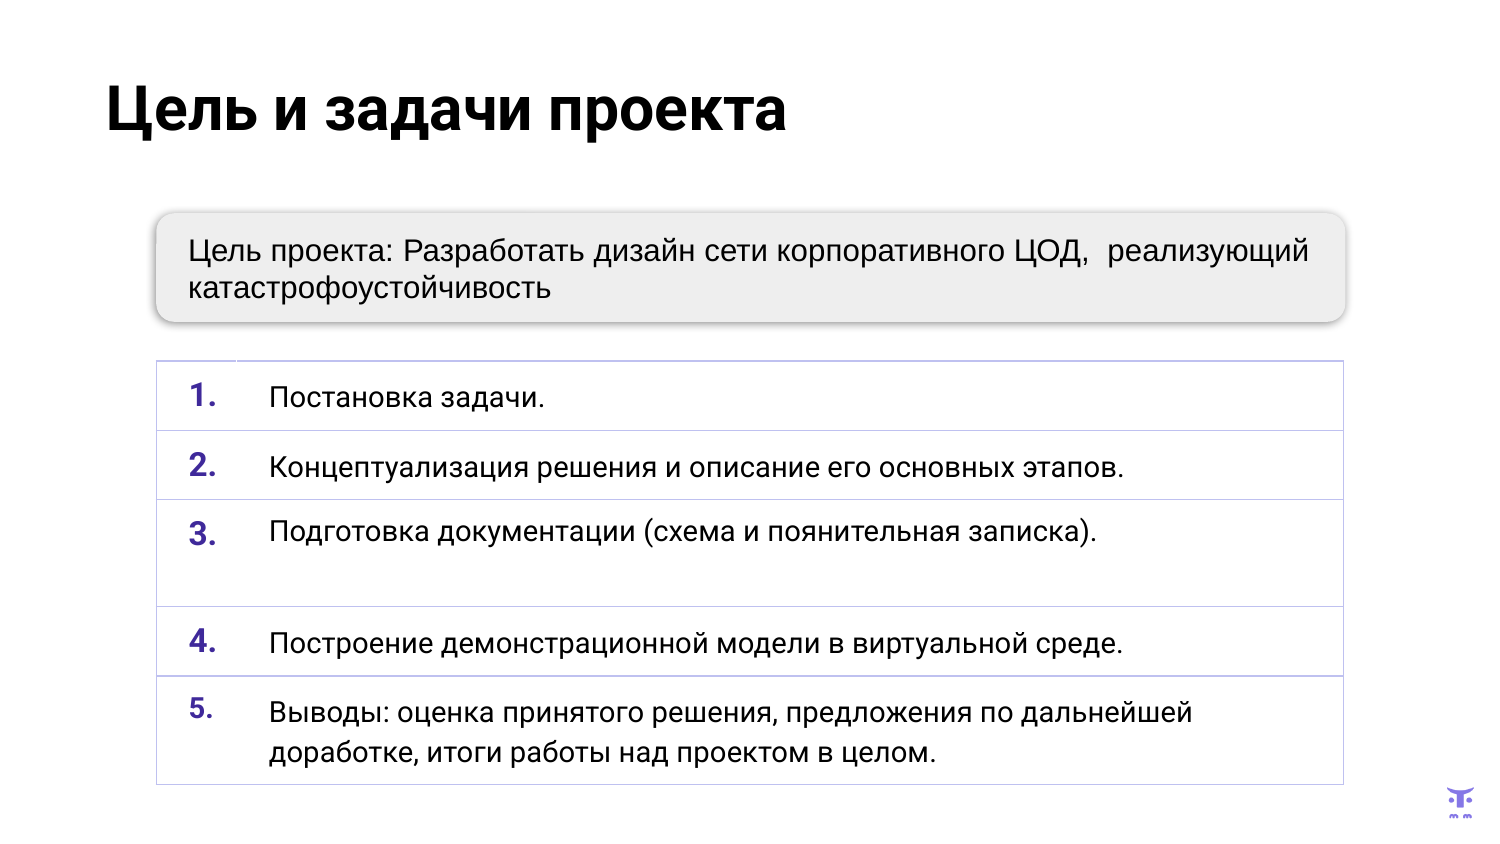

Цель и задачи проекта
Цель проекта: Разработать дизайн сети корпоративного ЦОД,  реализующий катастрофоустойчивость
| 1. | Постановка задачи. |
| --- | --- |
| 2. | Концептуализация решения и описание его основных этапов. |
| 3. | Подготовка документации (схема и поянительная записка). |
| 4. | Построение демонстрационной модели в виртуальной среде. |
| 5. | Выводы: оценка принятого решения, предложения по дальнейшей доработке, итоги работы над проектом в целом. |